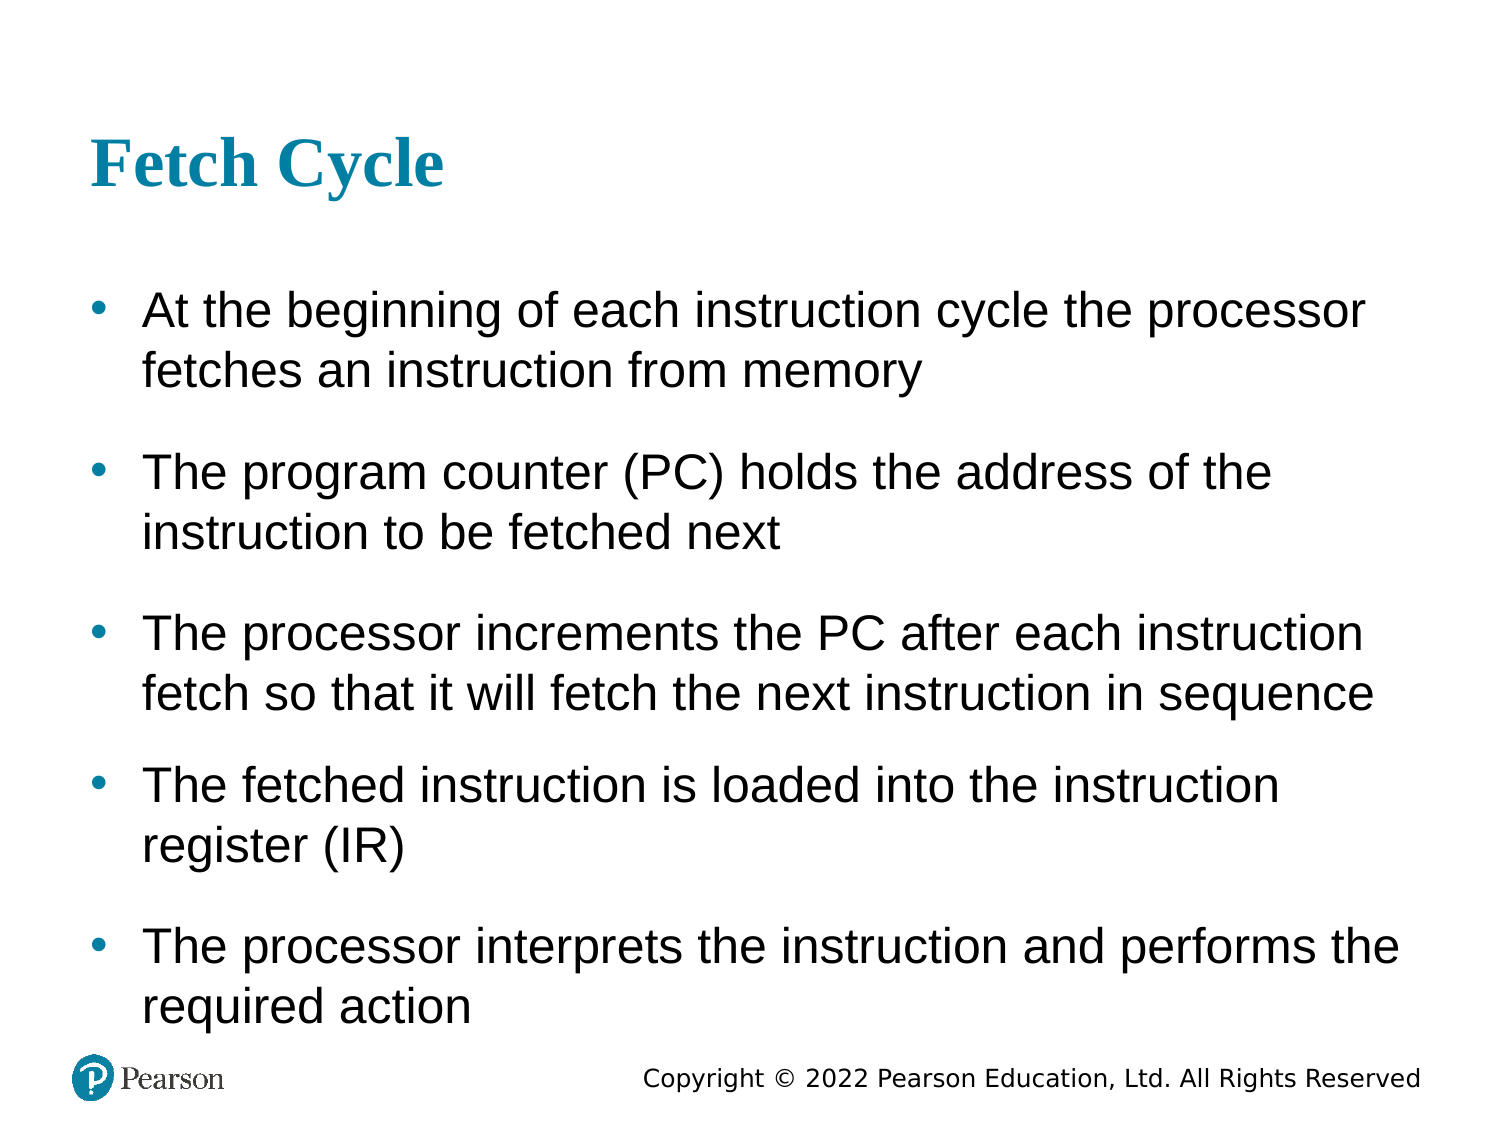

# Fetch Cycle
At the beginning of each instruction cycle the processor fetches an instruction from memory
The program counter (PC) holds the address of the instruction to be fetched next
The processor increments the PC after each instruction fetch so that it will fetch the next instruction in sequence
The fetched instruction is loaded into the instruction register (IR)
The processor interprets the instruction and performs the required action